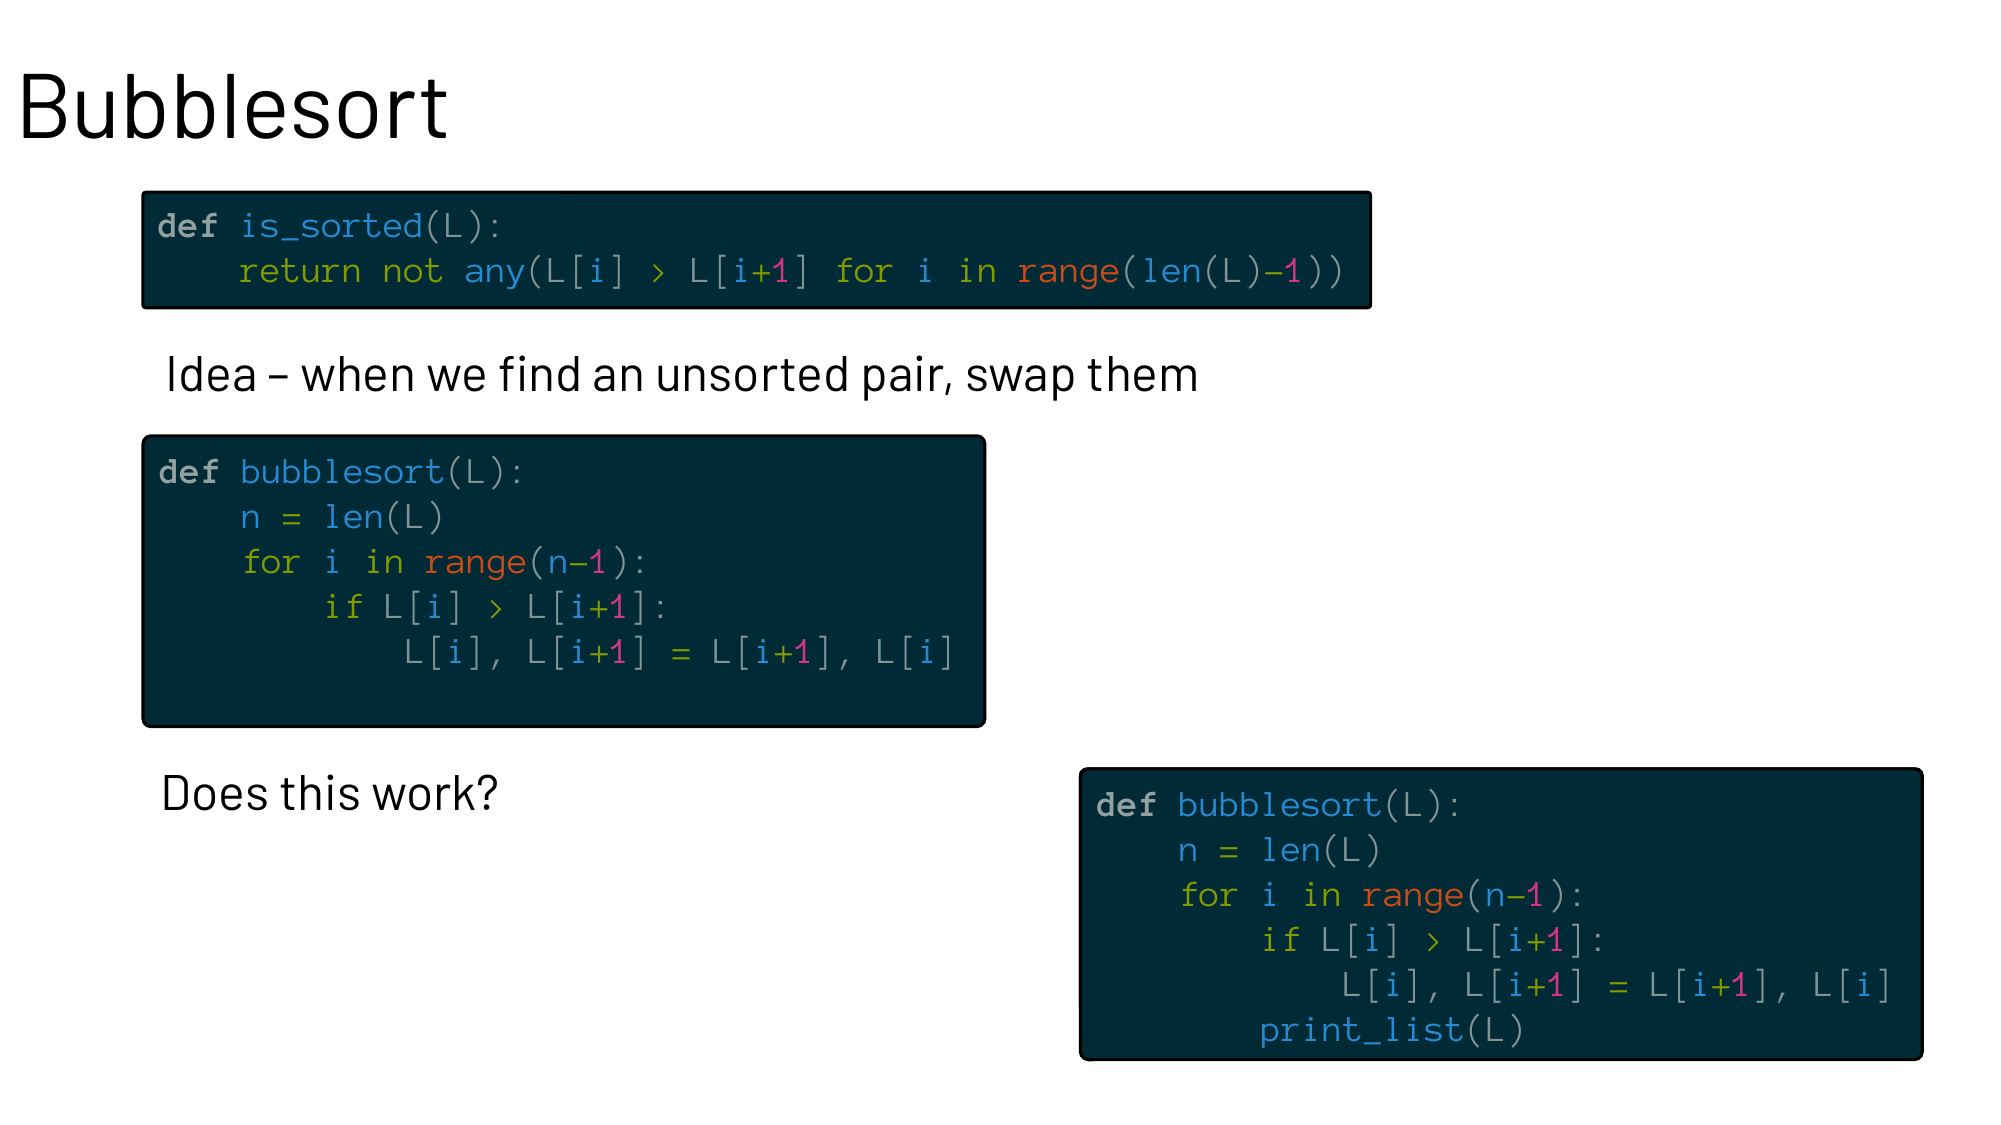

# Bubblesort
def is_sorted(L):
    return not any(L[i] > L[i+1] for i in range(len(L)-1))
Idea – when we find an unsorted pair, swap them
def bubblesort(L):
    n = len(L)
    for i in range(n-1):
        if L[i] > L[i+1]:
            L[i], L[i+1] = L[i+1], L[i]

Does this work?